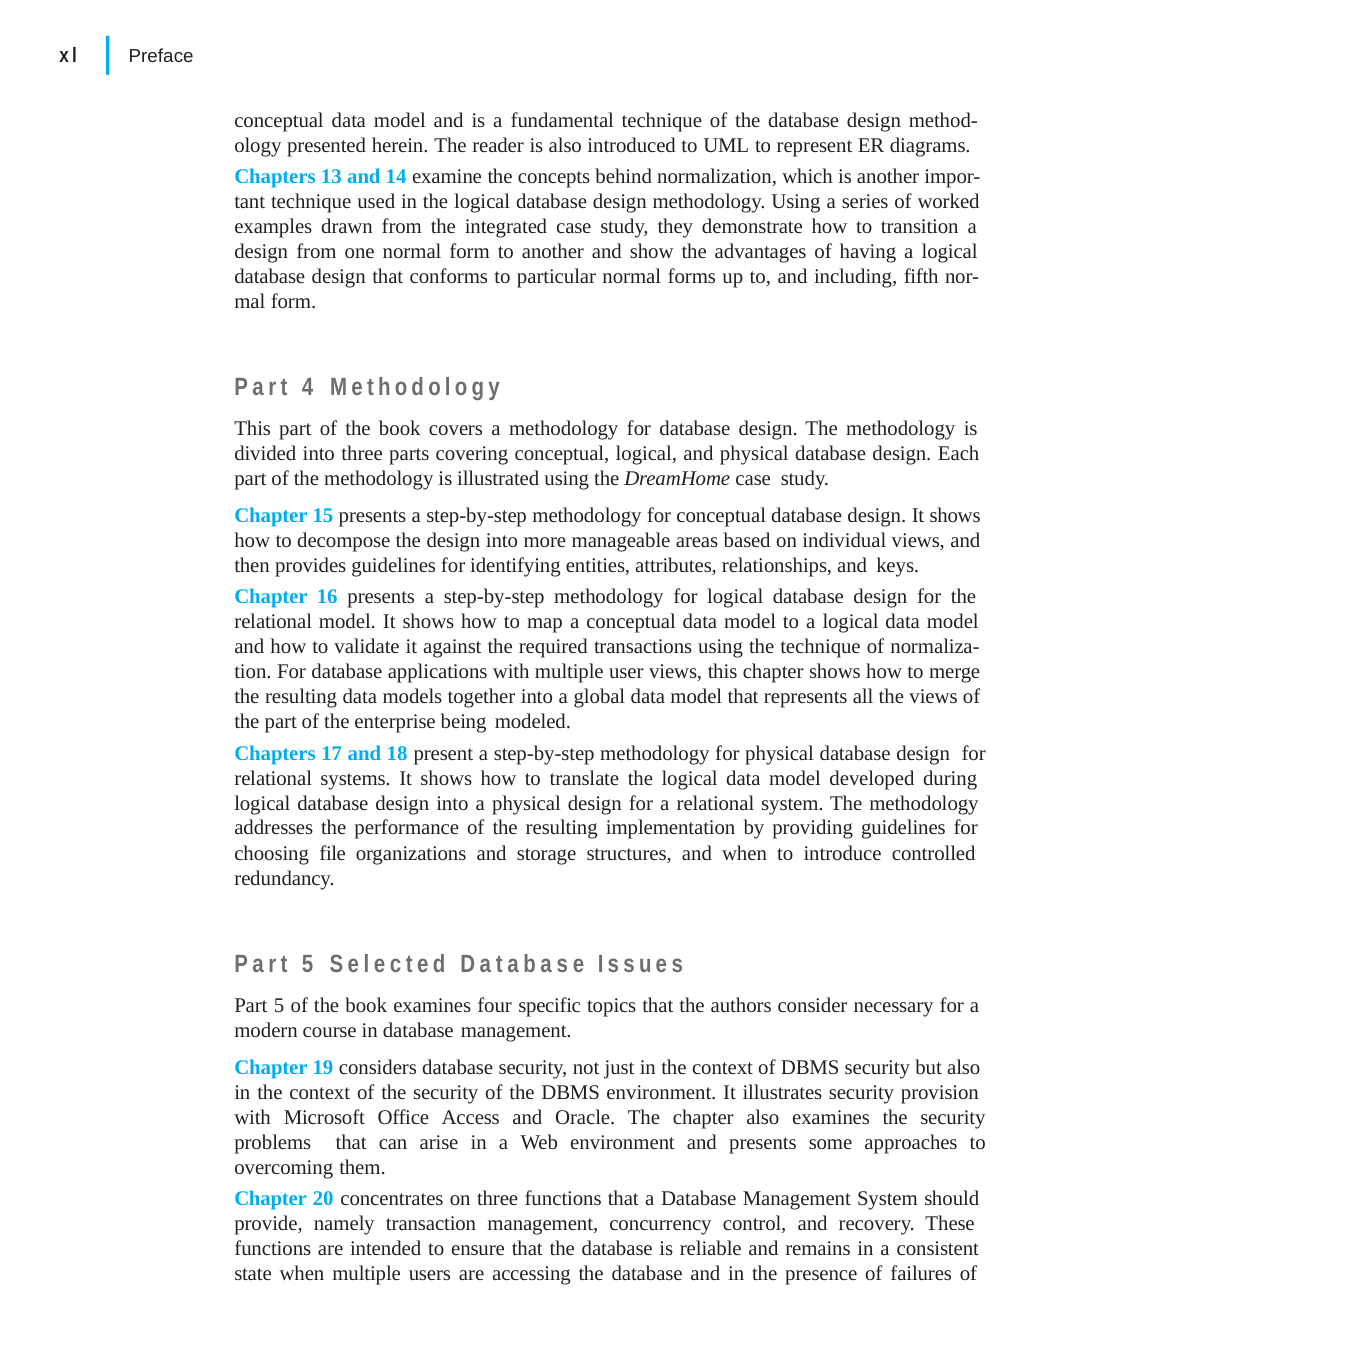

|
xl
Preface
conceptual data model and is a fundamental technique of the database design method-  ology presented herein. The reader is also introduced to UML to represent ER diagrams.
Chapters 13 and 14 examine the concepts behind normalization, which is another impor-  tant technique used in the logical database design methodology. Using a series of worked  examples drawn from the integrated case study, they demonstrate how to transition a  design from one normal form to another and show the advantages of having a logical  database design that conforms to particular normal forms up to, and including, fifth nor-  mal form.

Part 4 Methodology
This part of the book covers a methodology for database design. The methodology is  divided into three parts covering conceptual, logical, and physical database design. Each  part of the methodology is illustrated using the DreamHome case study.
Chapter 15 presents a step-by-step methodology for conceptual database design. It shows  how to decompose the design into more manageable areas based on individual views, and  then provides guidelines for identifying entities, attributes, relationships, and keys.
Chapter 16 presents a step-by-step methodology for logical database design for the  relational model. It shows how to map a conceptual data model to a logical data model  and how to validate it against the required transactions using the technique of normaliza-  tion. For database applications with multiple user views, this chapter shows how to merge  the resulting data models together into a global data model that represents all the views of  the part of the enterprise being modeled.
Chapters 17 and 18 present a step-by-step methodology for physical database design  for relational systems. It shows how to translate the logical data model developed during  logical database design into a physical design for a relational system. The methodology  addresses the performance of the resulting implementation by providing guidelines for  choosing file organizations and storage structures, and when to introduce controlled  redundancy.

Part 5 Selected Database Issues
Part 5 of the book examines four specific topics that the authors consider necessary for a  modern course in database management.
Chapter 19 considers database security, not just in the context of DBMS security but also  in the context of the security of the DBMS environment. It illustrates security provision  with Microsoft Office Access and Oracle. The chapter also examines the security problems  that can arise in a Web environment and presents some approaches to overcoming them.
Chapter 20 concentrates on three functions that a Database Management System should  provide, namely transaction management, concurrency control, and recovery. These  functions are intended to ensure that the database is reliable and remains in a consistent  state when multiple users are accessing the database and in the presence of failures of